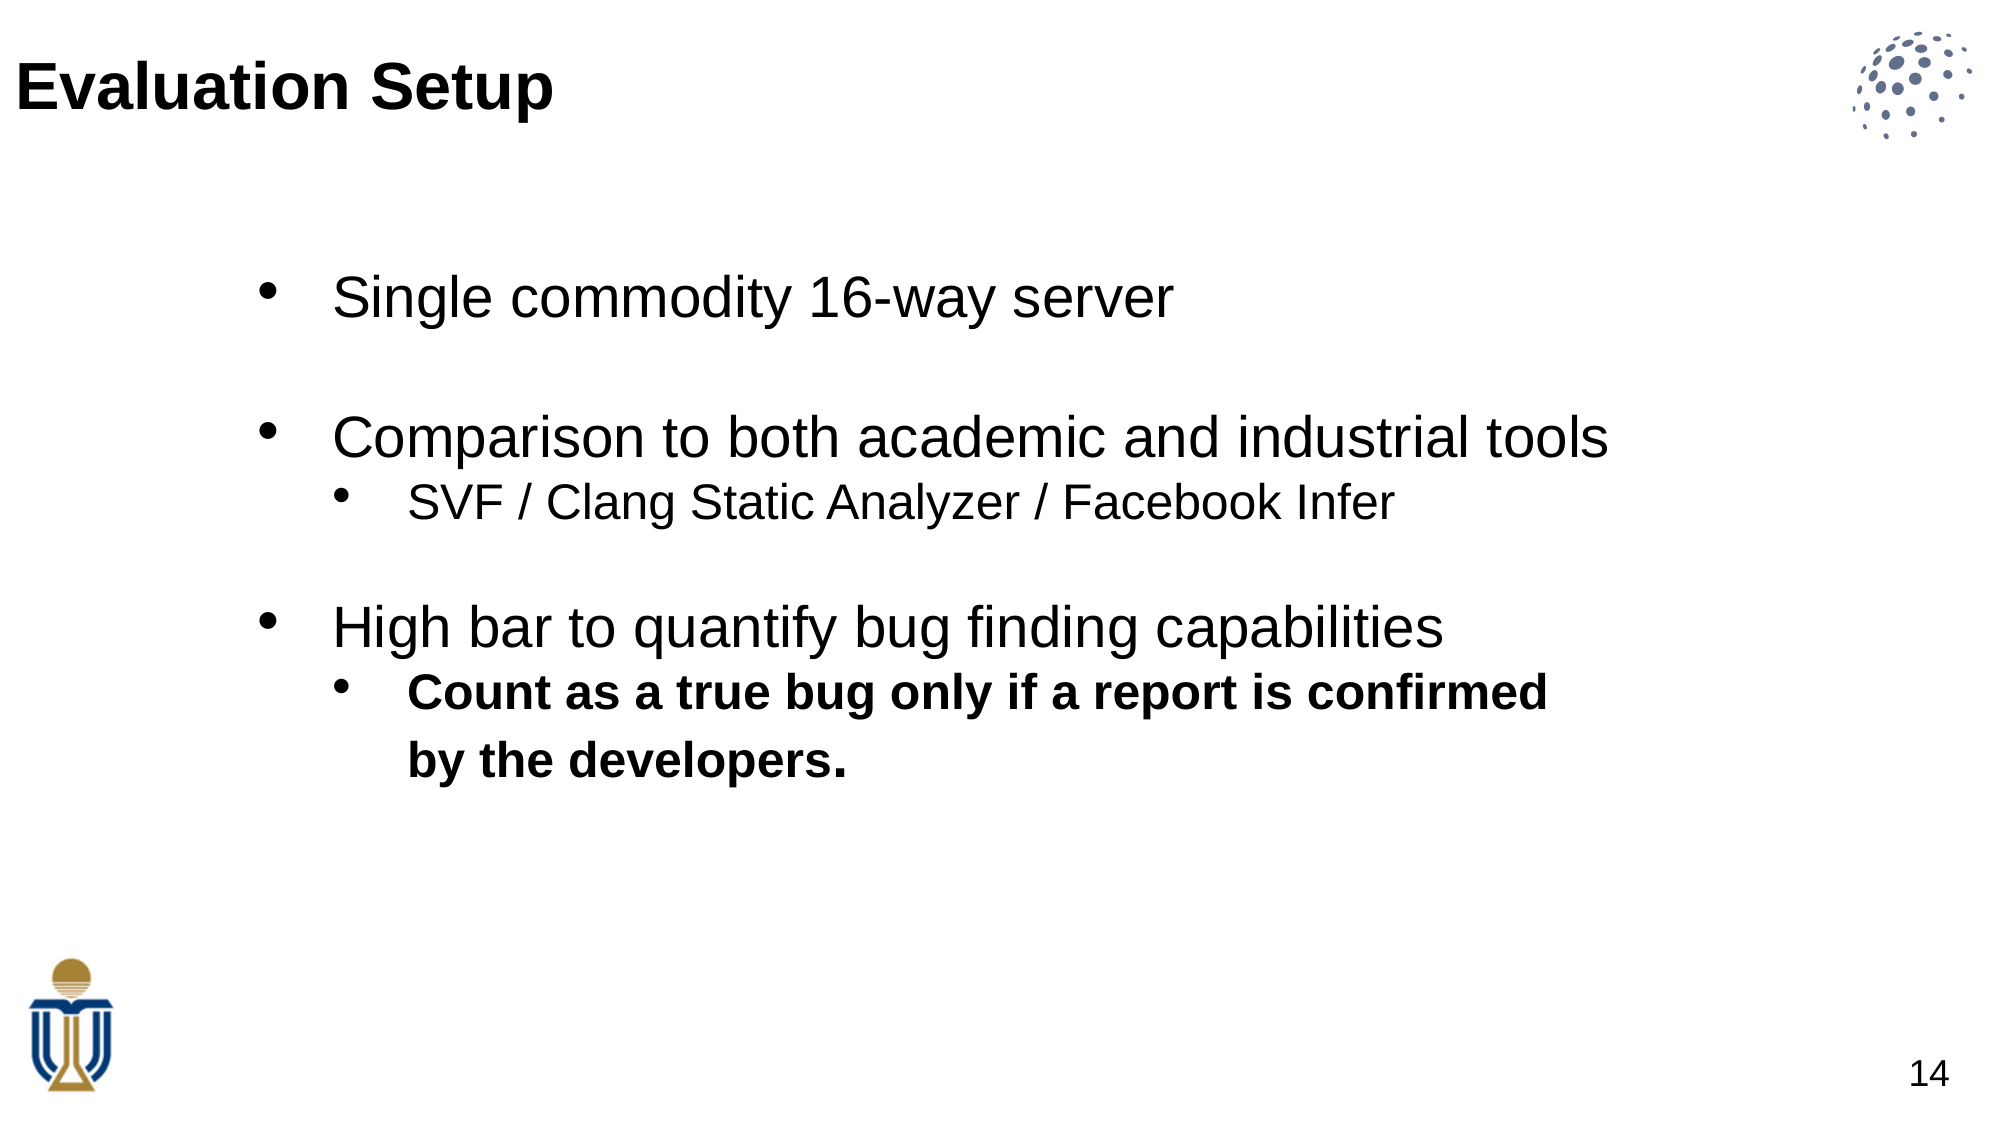

Evaluation Setup
Single commodity 16-way server

Comparison to both academic and industrial tools
SVF / Clang Static Analyzer / Facebook Infer

High bar to quantify bug finding capabilities
Count as a true bug only if a report is confirmed by the developers.